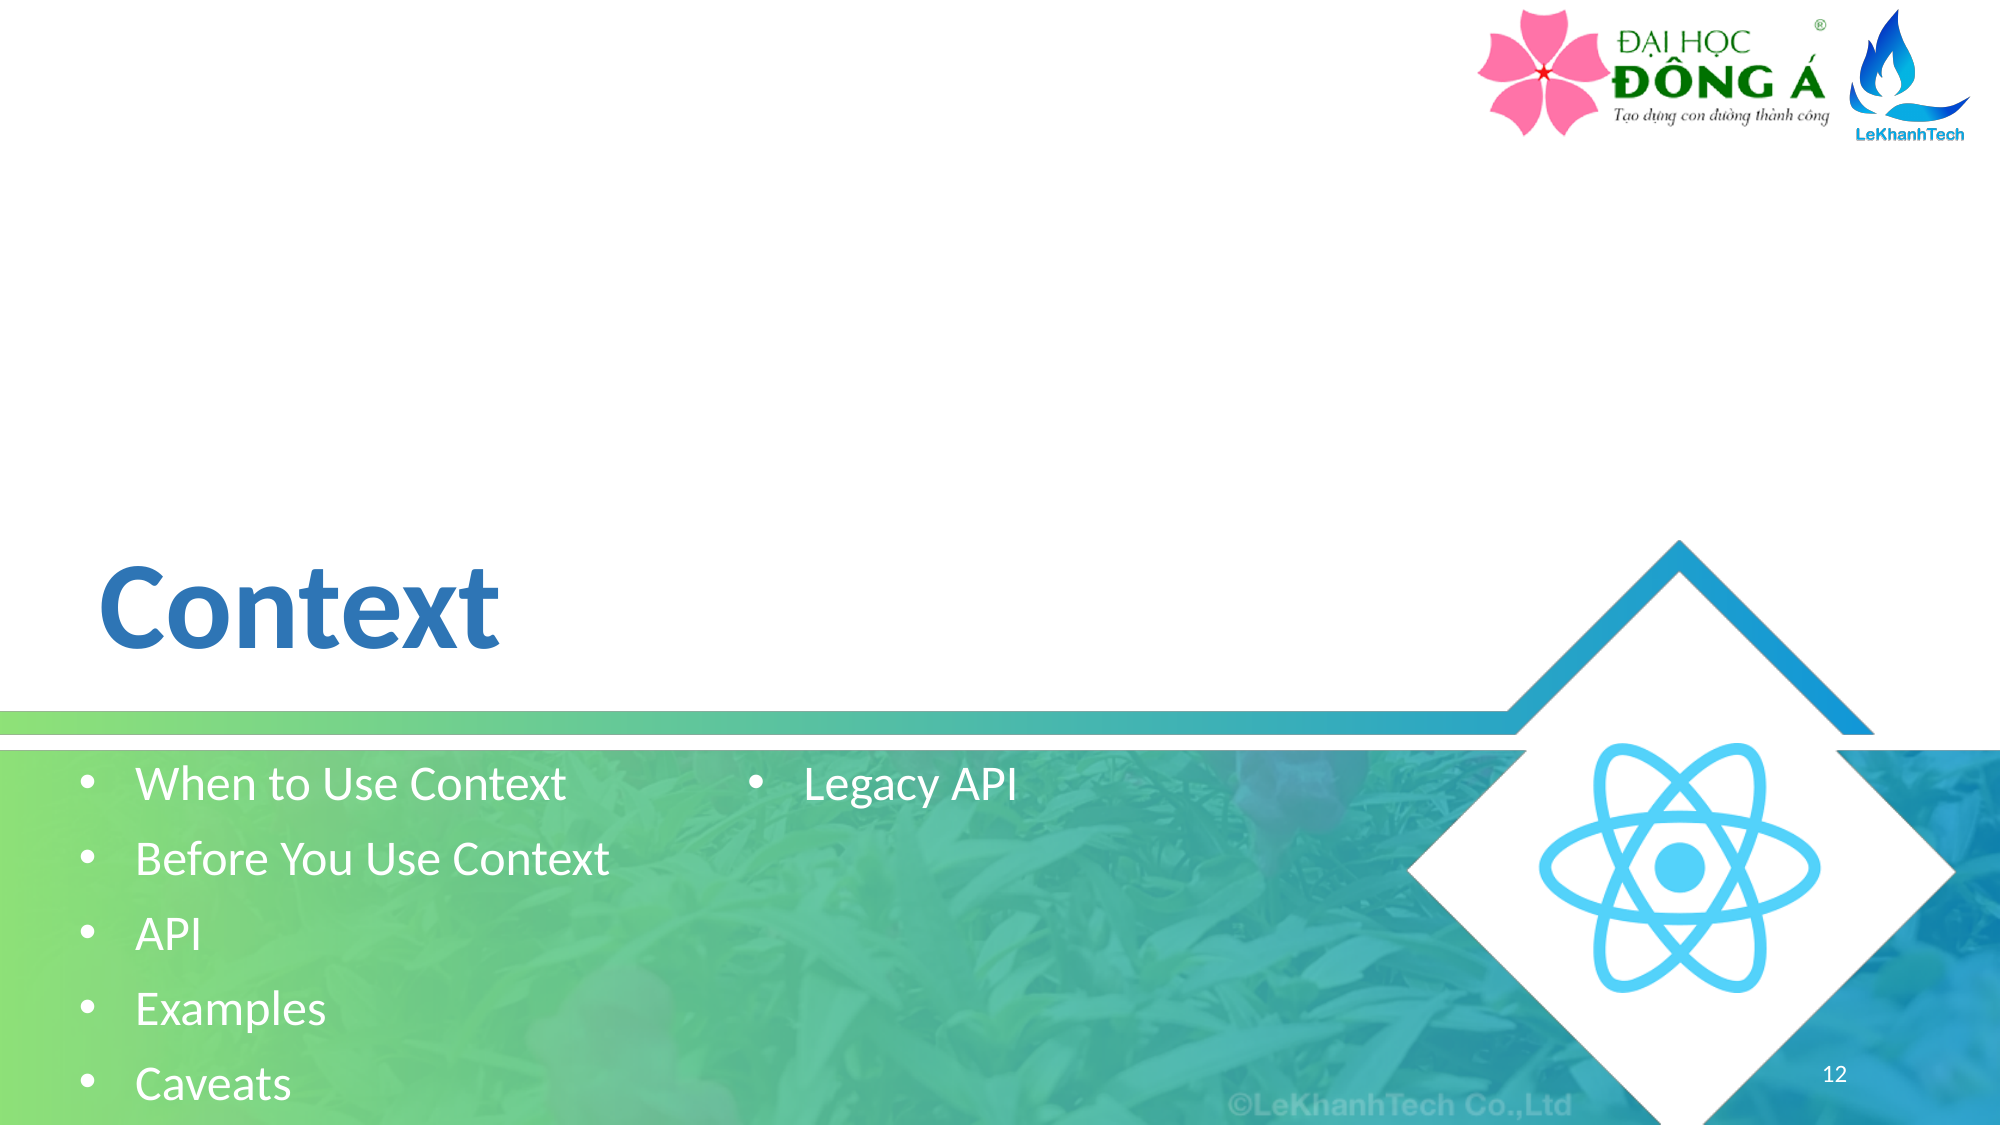

# Context
When to Use Context
Before You Use Context
API
Examples
Caveats
Legacy API
12